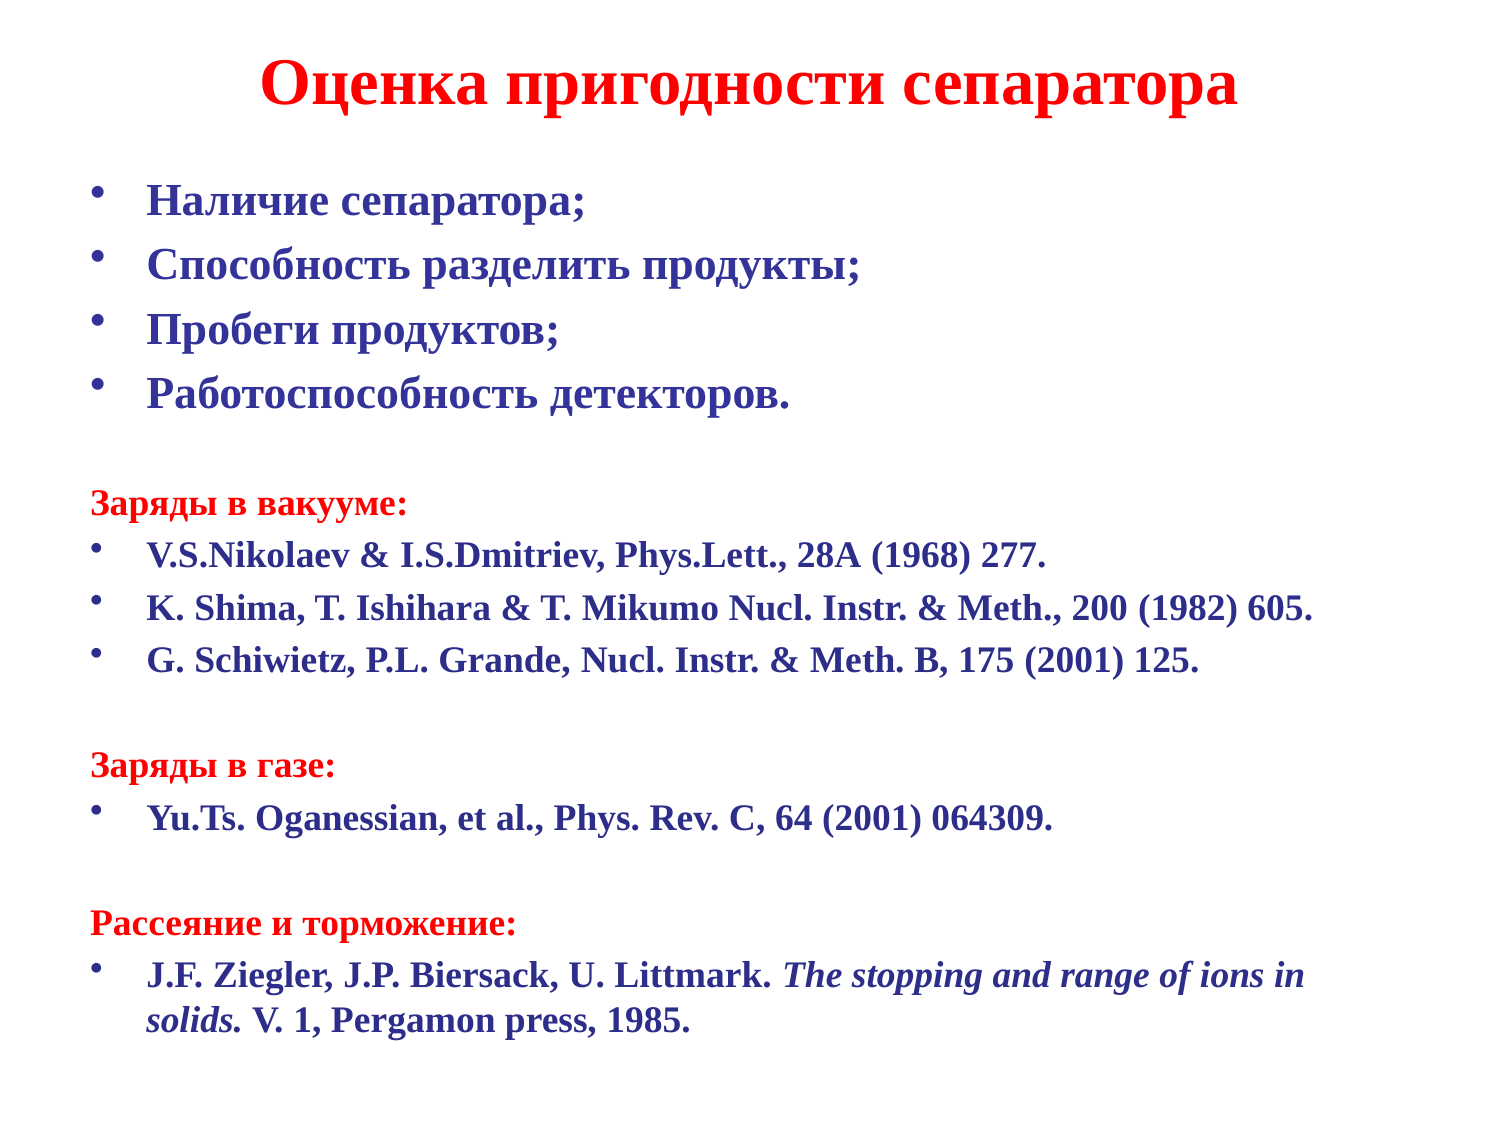

# Оценка пригодности сепаратора
Наличие сепаратора;
Способность разделить продукты;
Пробеги продуктов;
Работоспособность детекторов.

Заряды в вакууме:
V.S.Nikolaev & I.S.Dmitriev, Phys.Lett., 28A (1968) 277.
K. Shima, T. Ishihara & T. Mikumo Nucl. Instr. & Meth., 200 (1982) 605.
G. Schiwietz, P.L. Grande, Nucl. Instr. & Meth. B, 175 (2001) 125.

Заряды в газе:
Yu.Ts. Oganessian, et al., Phys. Rev. C, 64 (2001) 064309.

Рассеяние и торможение:
J.F. Ziegler, J.P. Biersack, U. Littmark. The stopping and range of ions in solids. V. 1, Pergamon press, 1985.